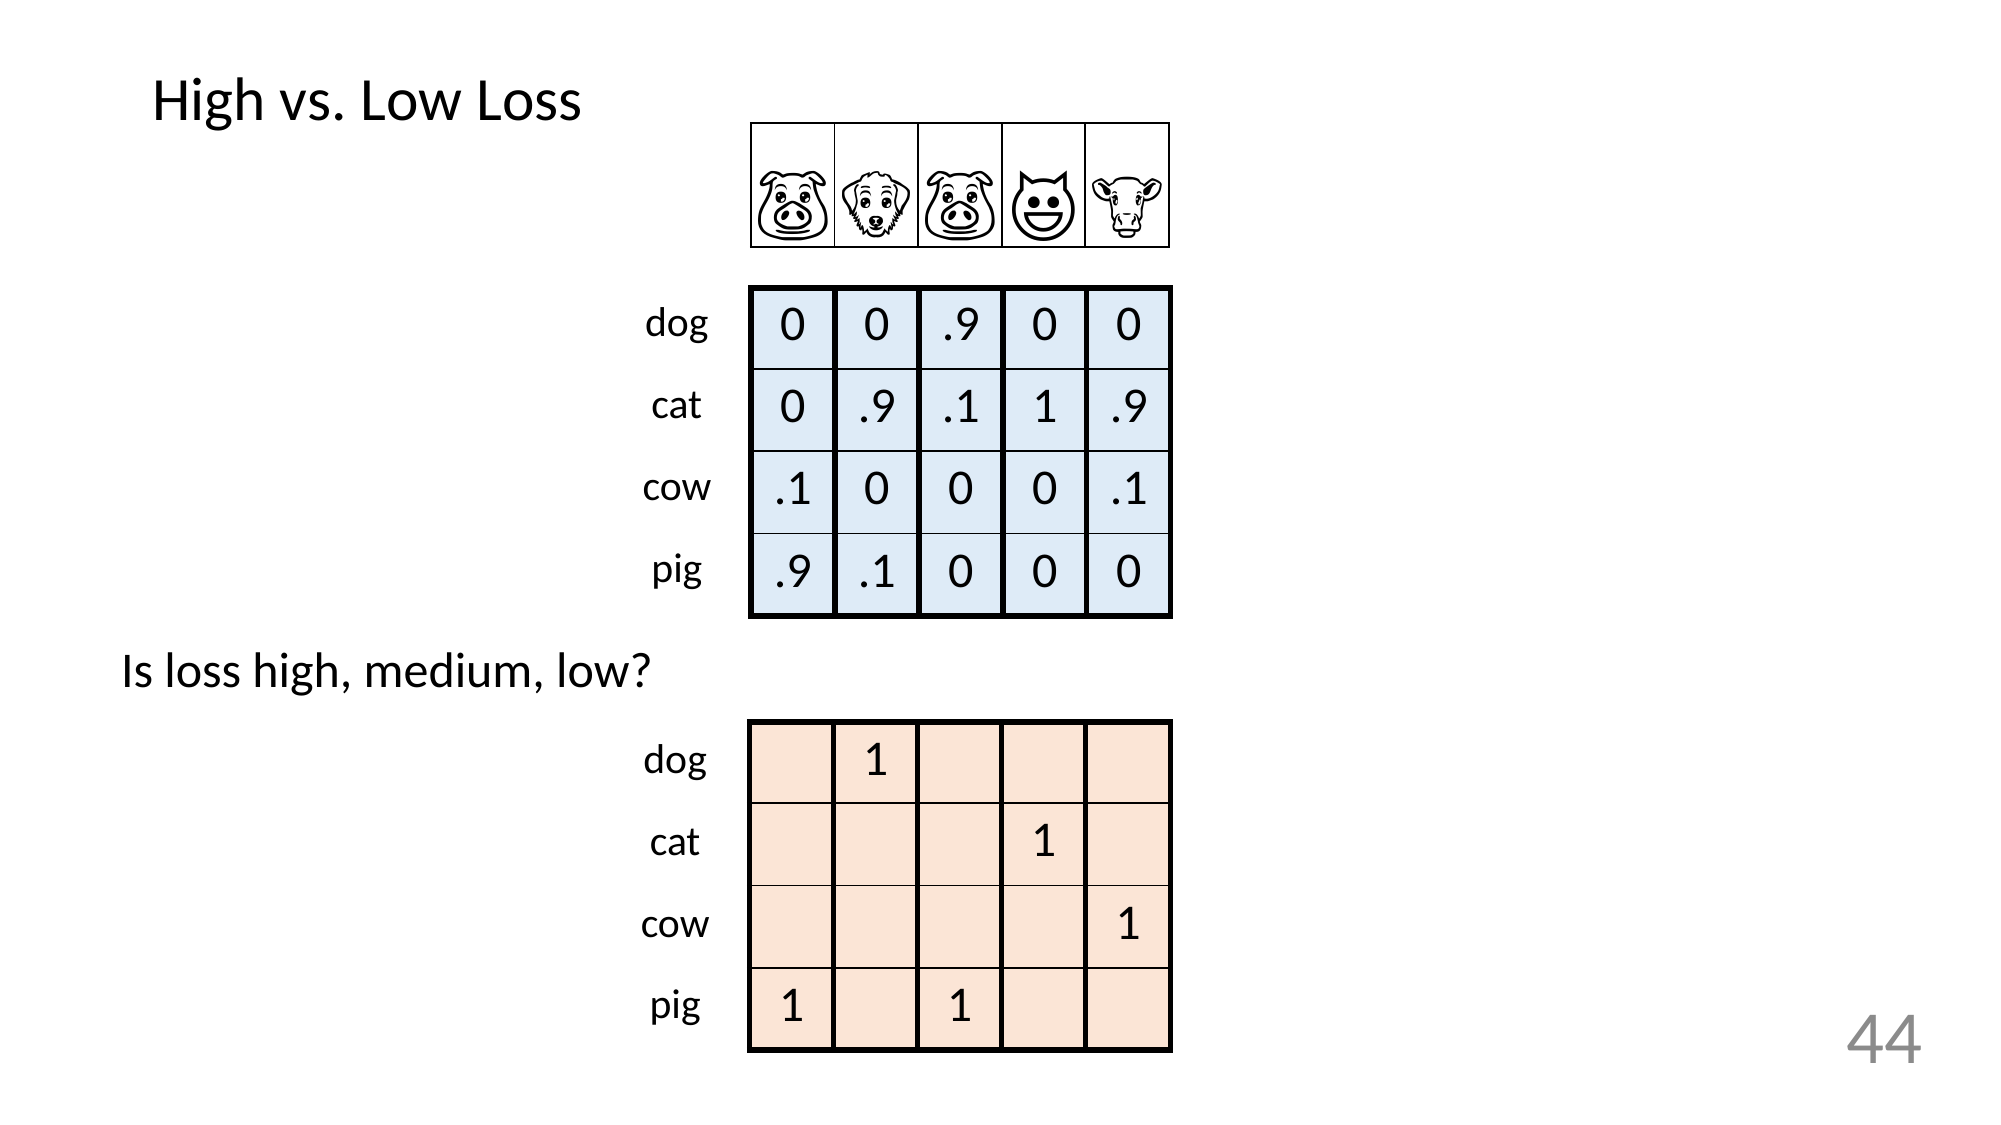

# High vs. Low Loss
| 🐷 | 🐶 | 🐷 | 😺 | 🐮 |
| --- | --- | --- | --- | --- |
| dog |
| --- |
| cat |
| cow |
| pig |
| 0 | 0 | .9 | 0 | 0 |
| --- | --- | --- | --- | --- |
| 0 | .9 | .1 | 1 | .9 |
| .1 | 0 | 0 | 0 | .1 |
| .9 | .1 | 0 | 0 | 0 |
Is loss high, medium, low?
| dog |
| --- |
| cat |
| cow |
| pig |
|  | 1 |  |  |  |
| --- | --- | --- | --- | --- |
|  |  |  | 1 |  |
|  |  |  |  | 1 |
| 1 |  | 1 |  |  |
44